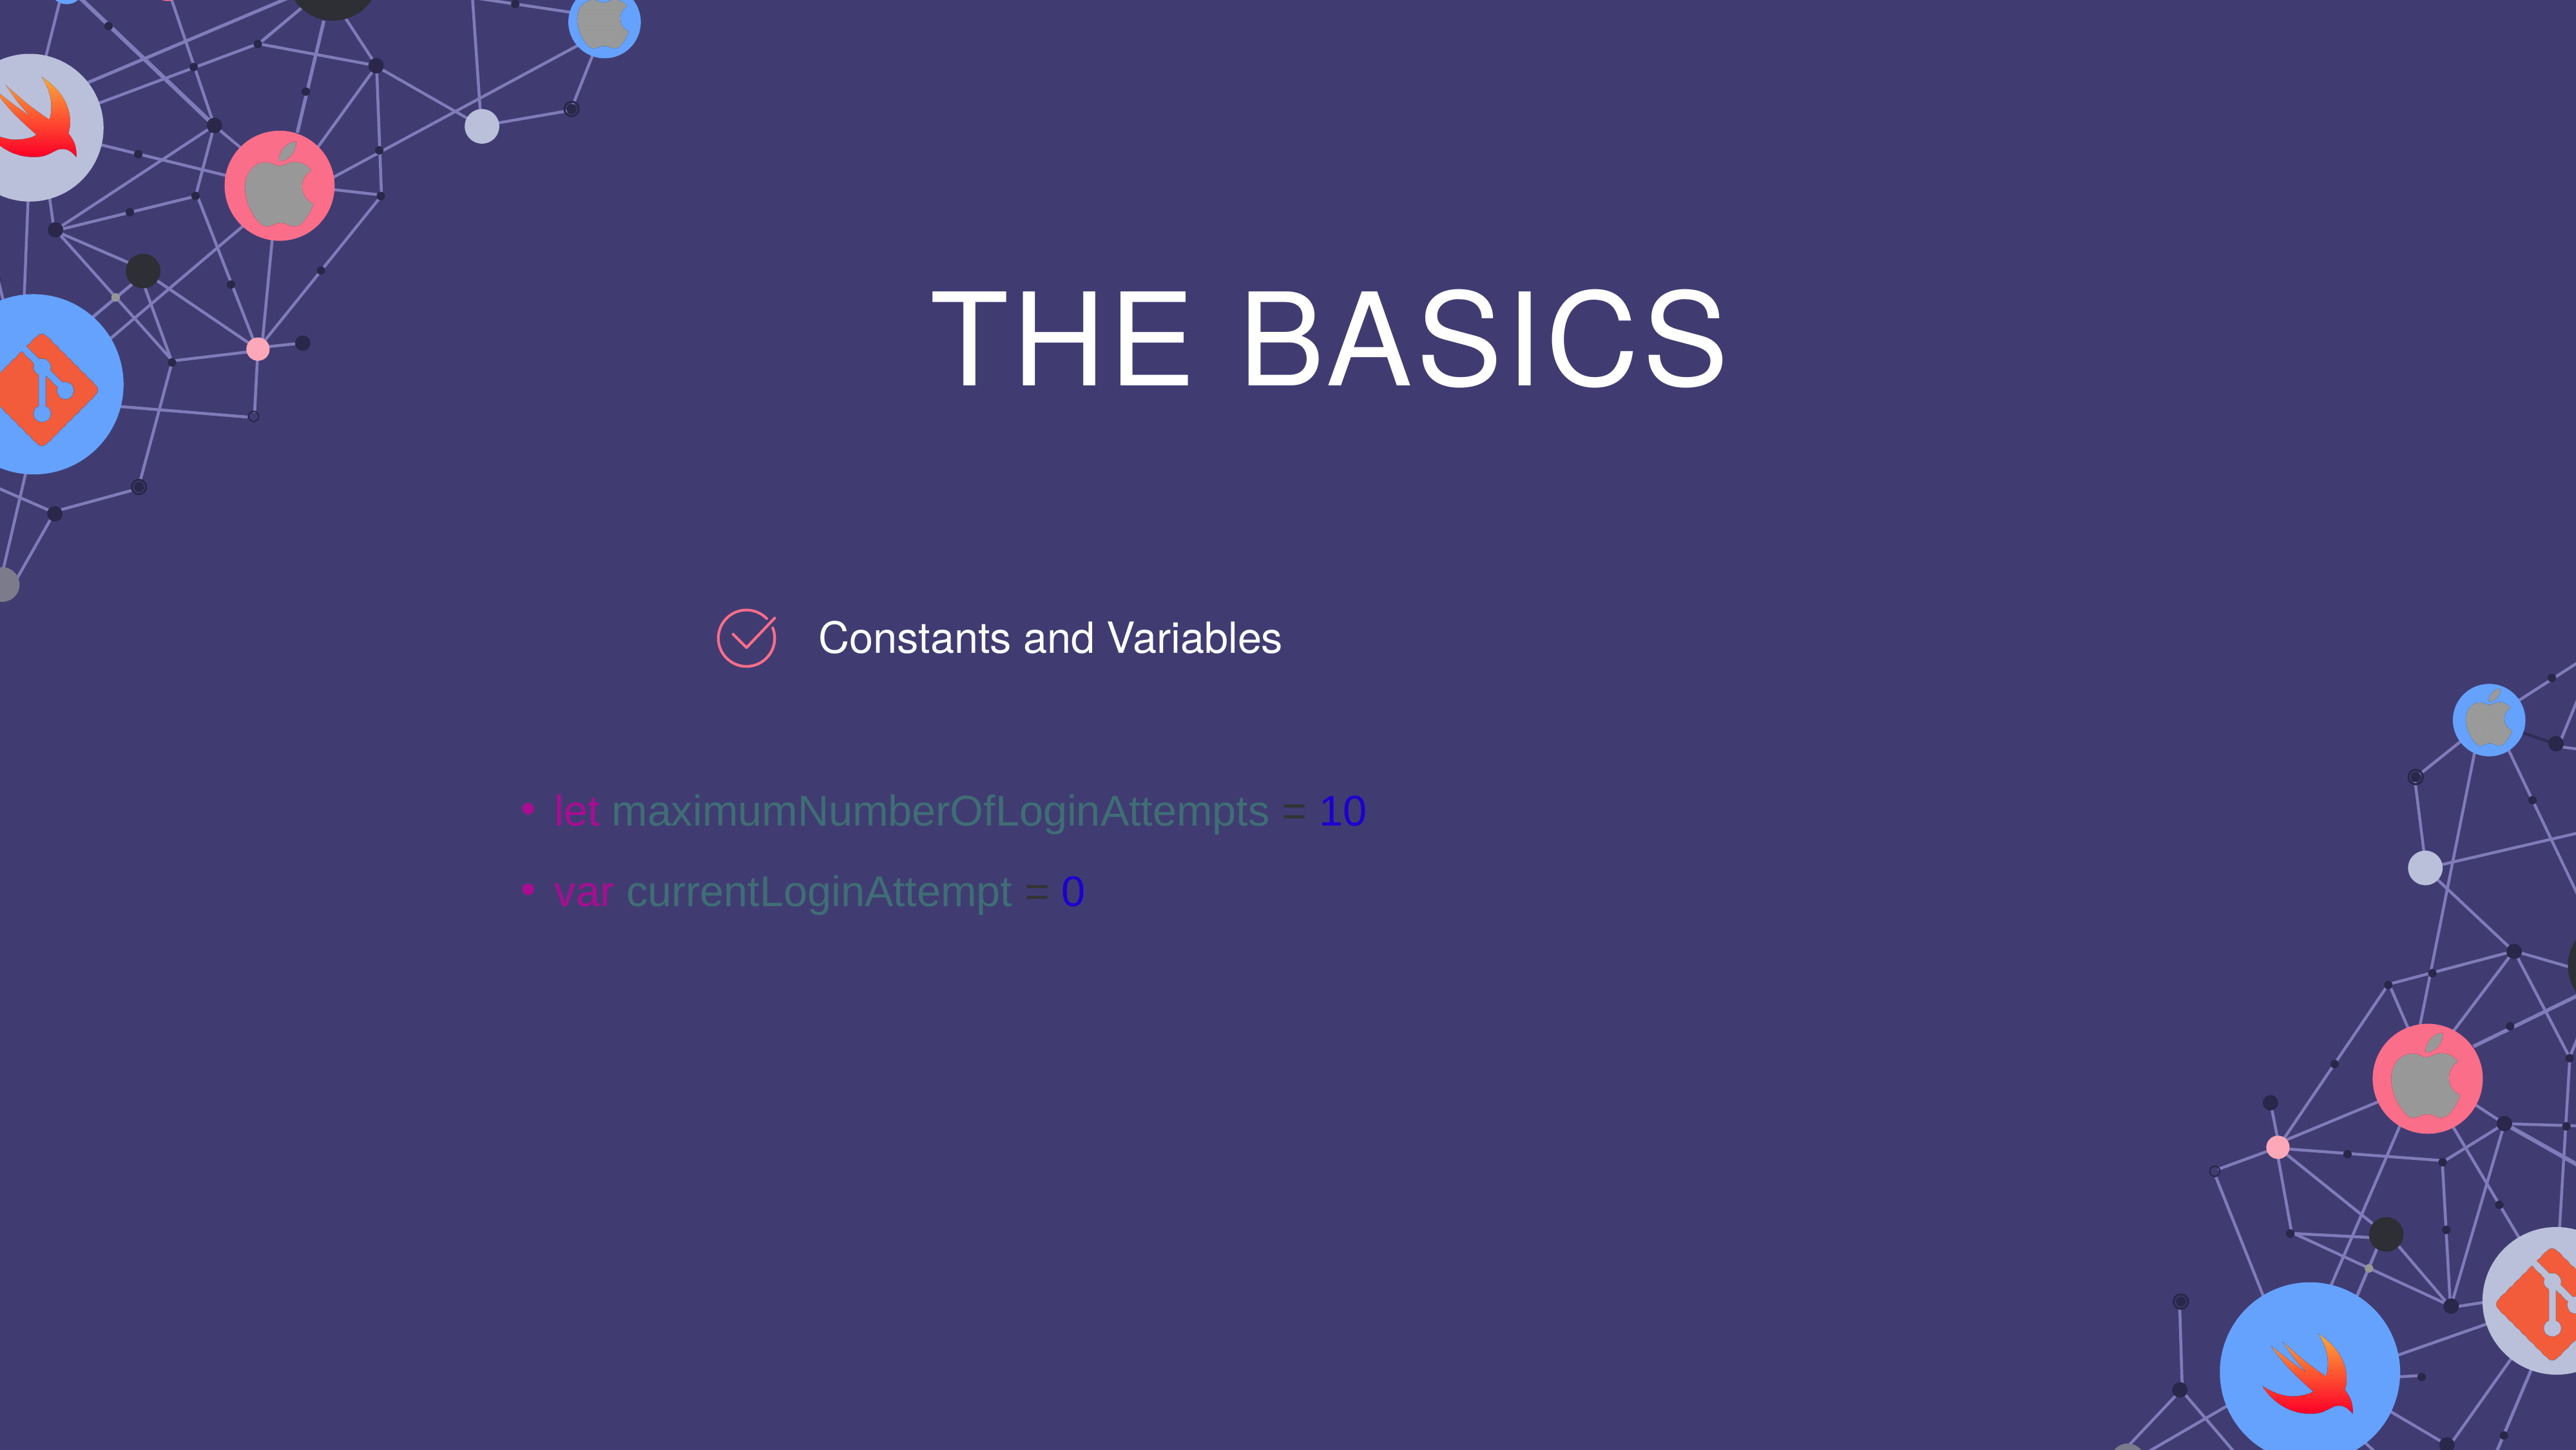

THE BASICS
Constants and Variables

let maximumNumberOfLoginAttempts = 10
var currentLoginAttempt = 0